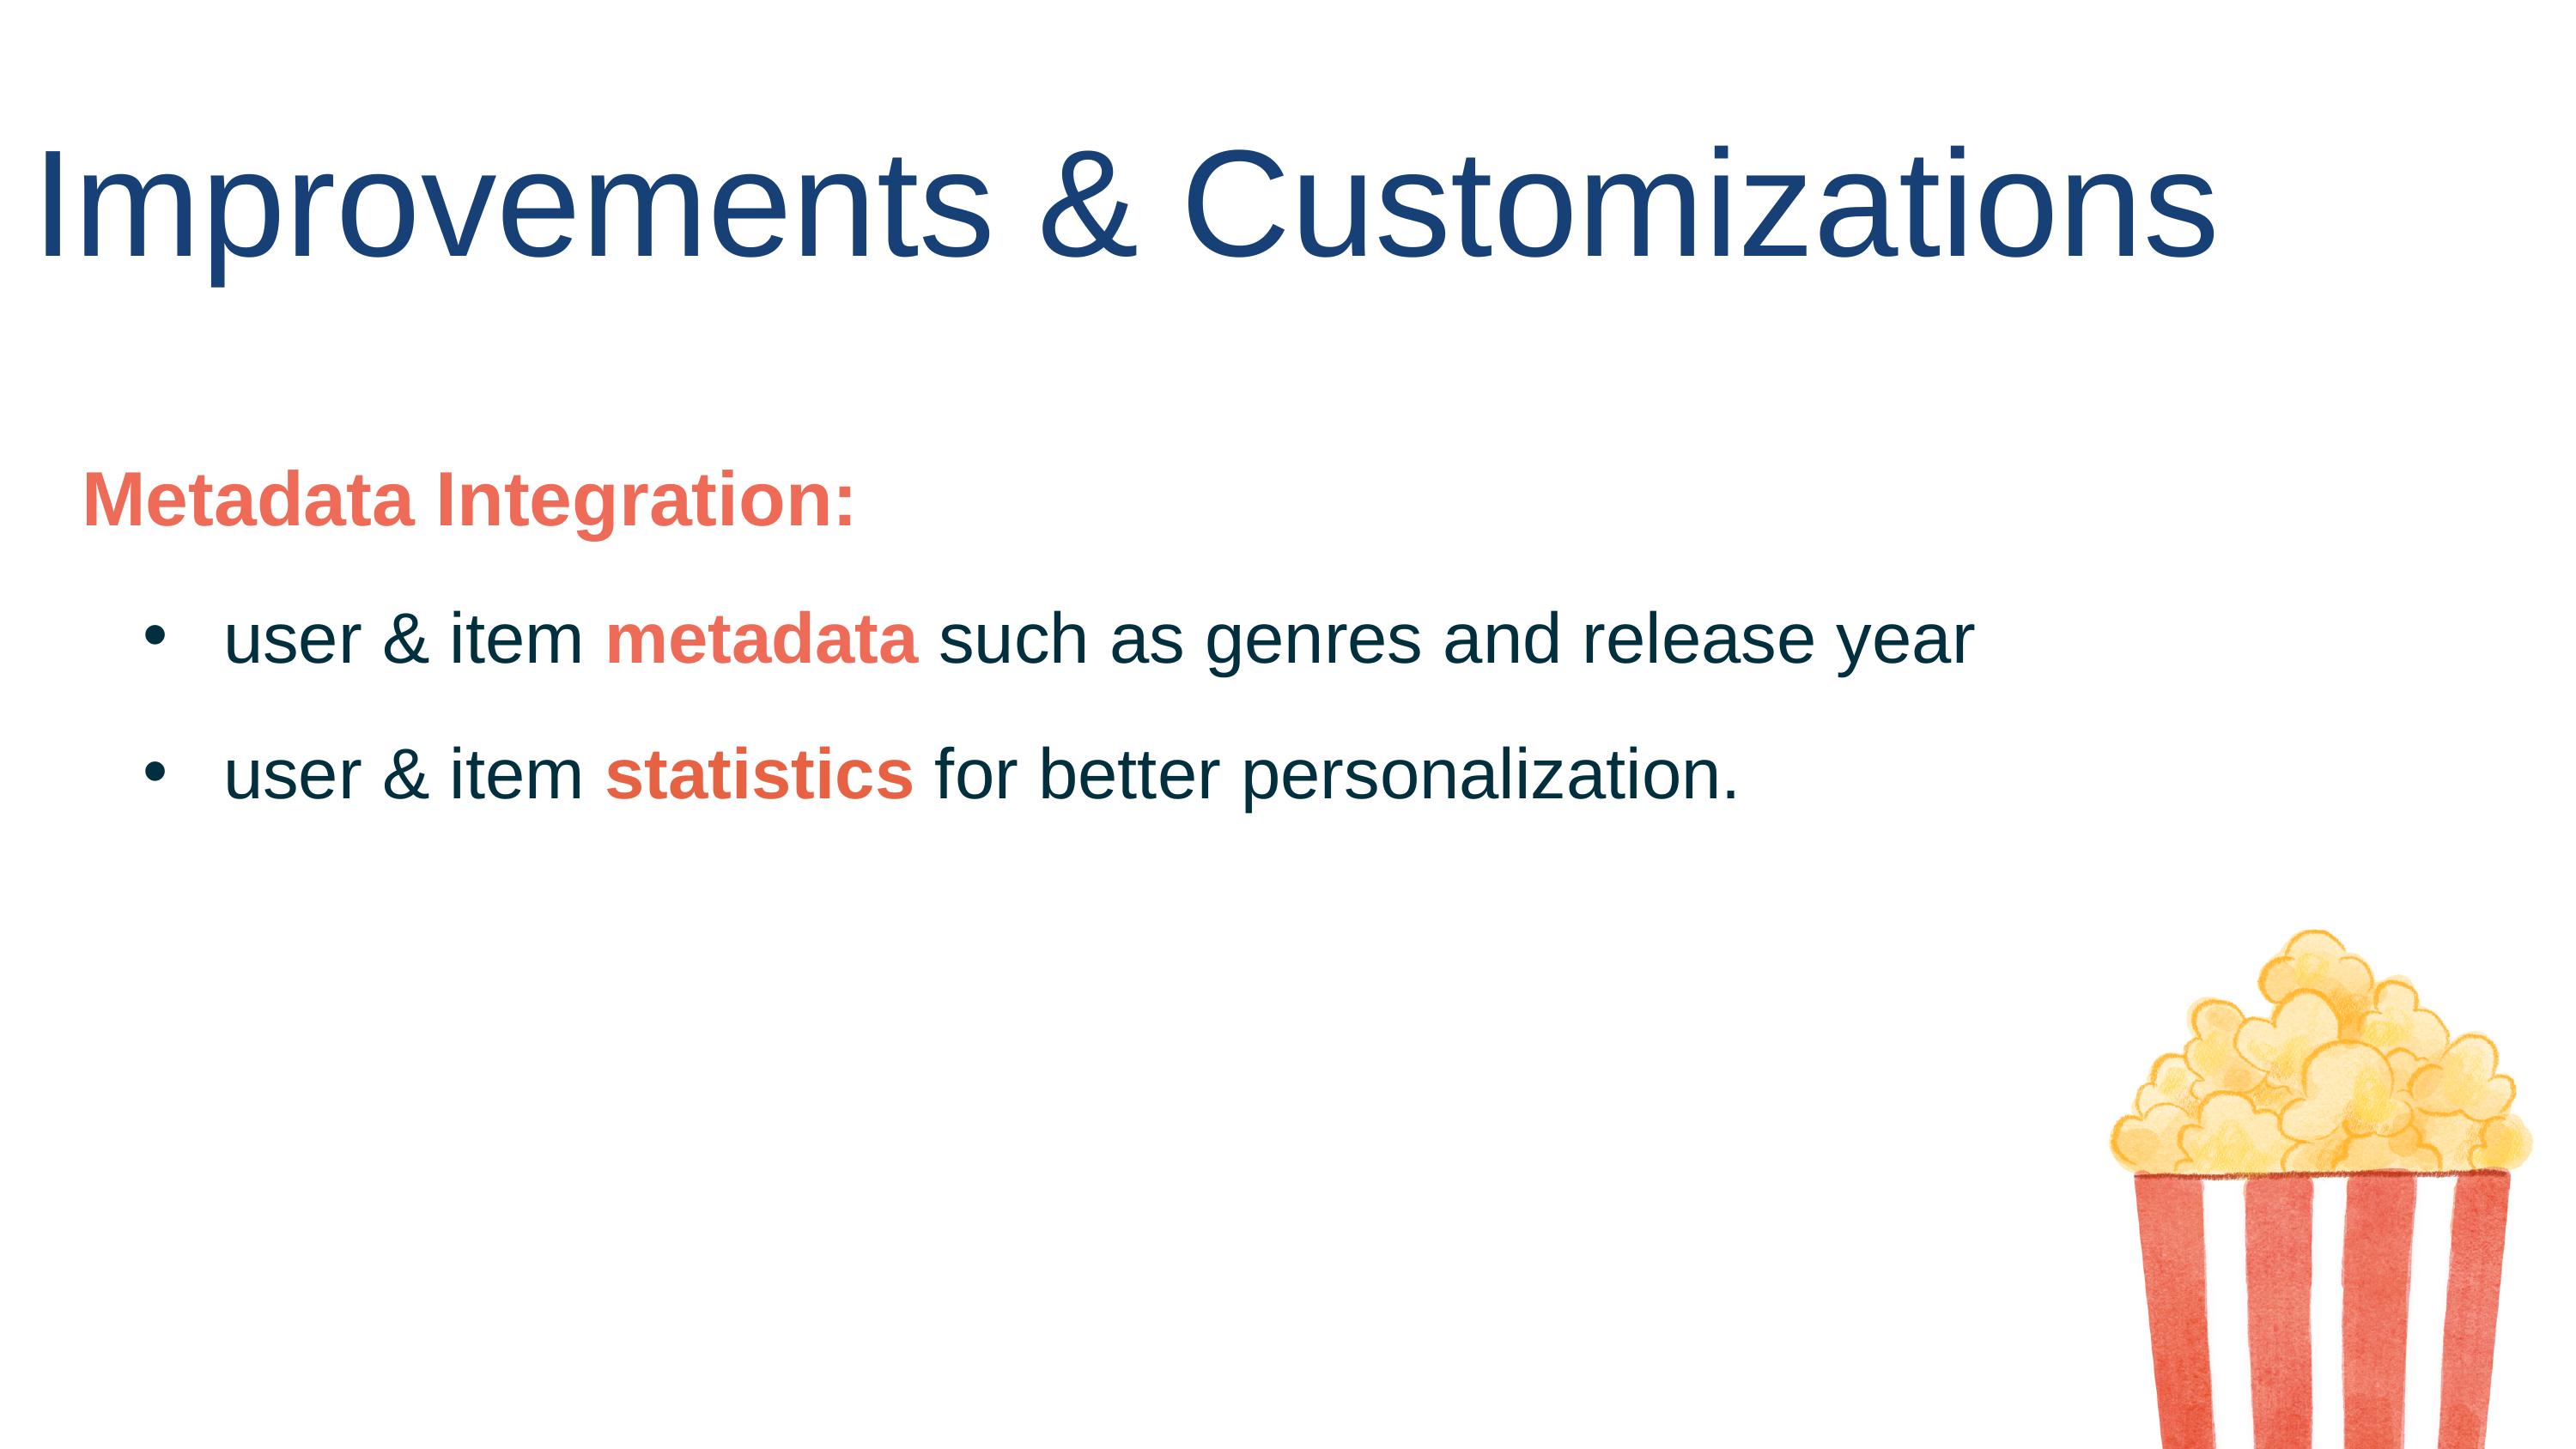

Improvements & Customizations
Metadata Integration:
 user & item metadata such as genres and release year
 user & item statistics for better personalization.